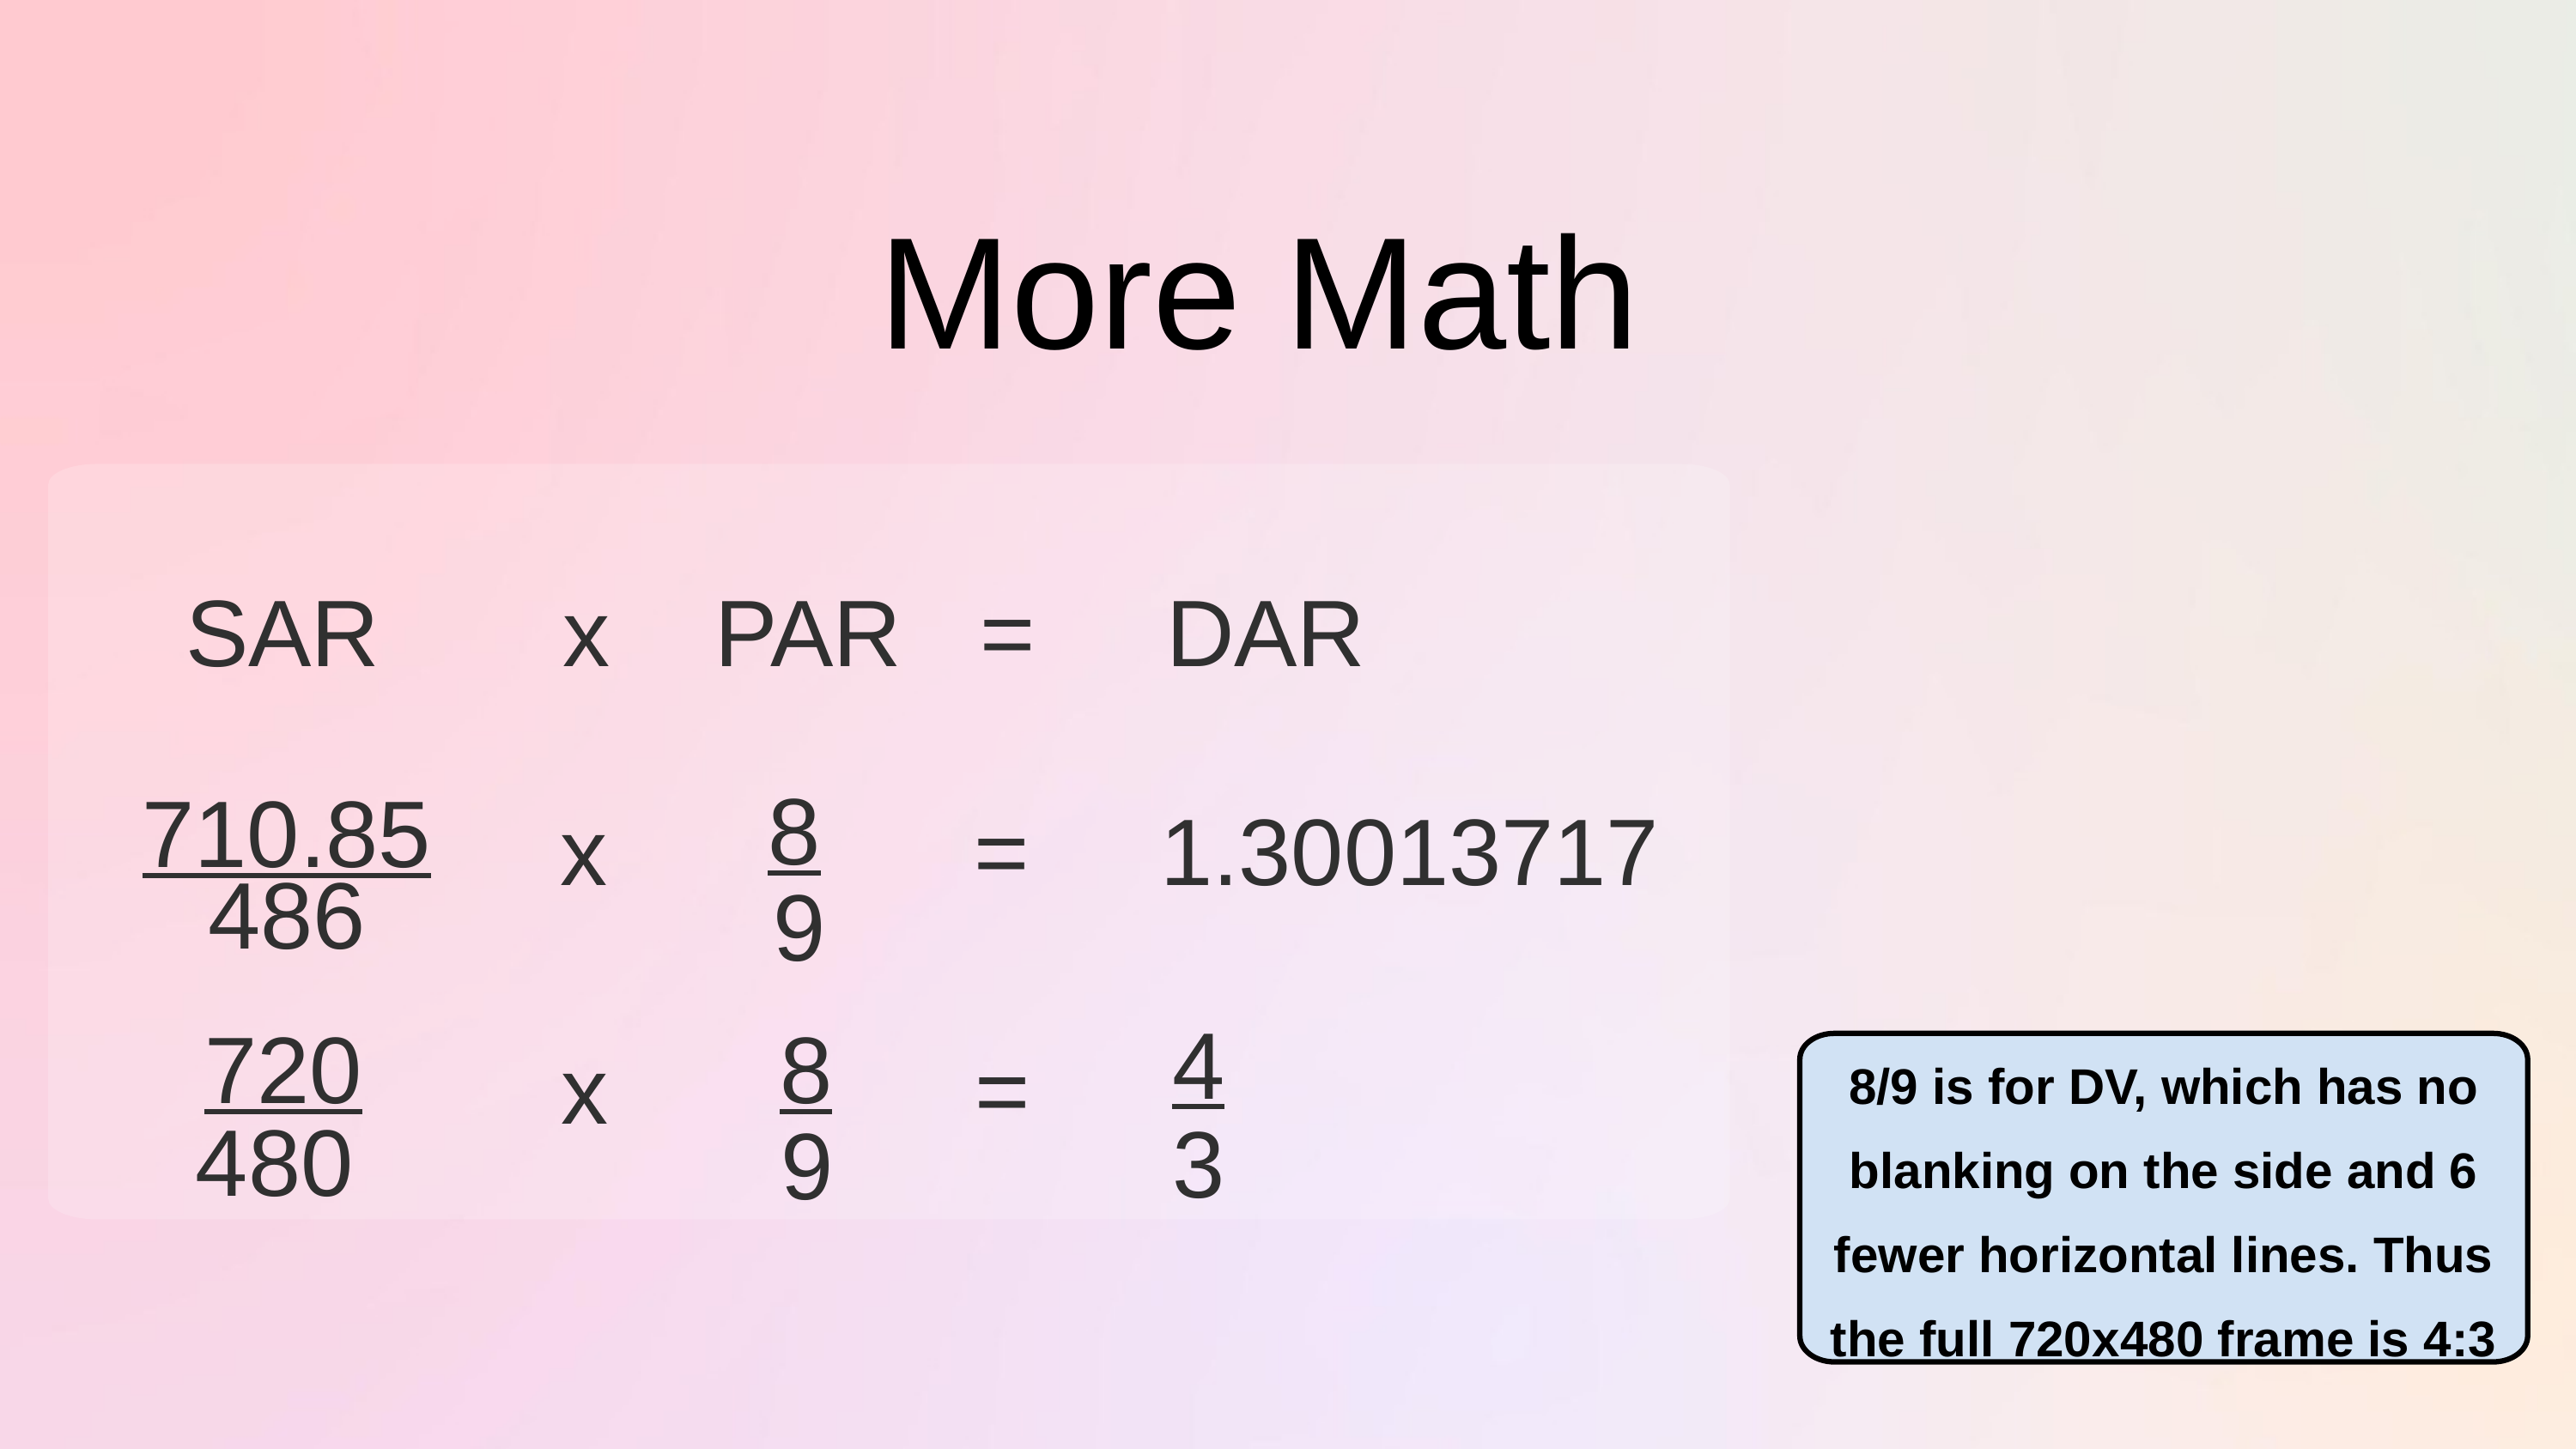

More Math

SAR       x    PAR   =     DAR
8
 9
710.85
486
x
=
1.30013717
4
3
720
480
8
9
8/9 is for DV, which has no blanking on the side and 6 fewer horizontal lines. Thus the full 720x480 frame is 4:3

x
=